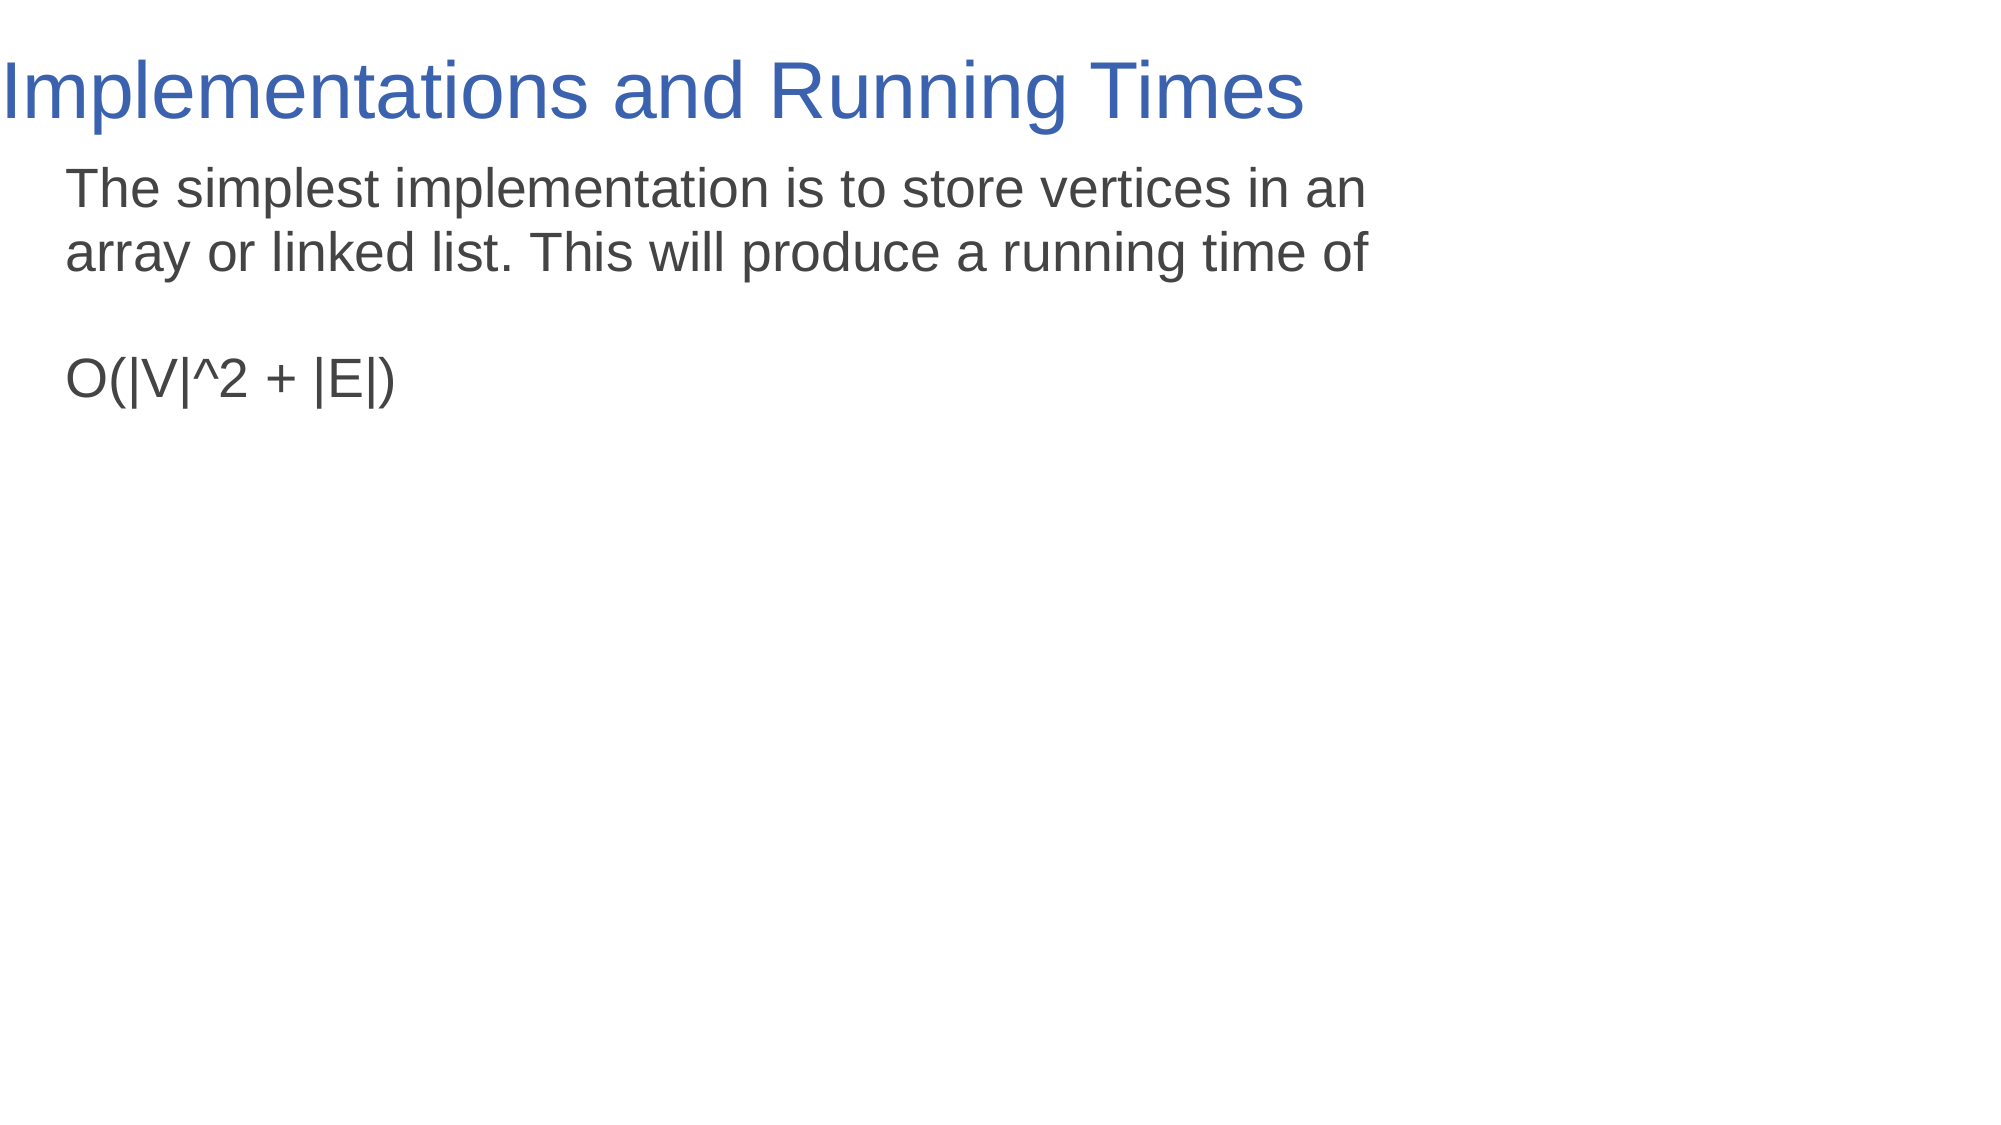

Implementations and Running Times
The simplest implementation is to store vertices in an array or linked list. This will produce a running time of

O(|V|^2 + |E|)